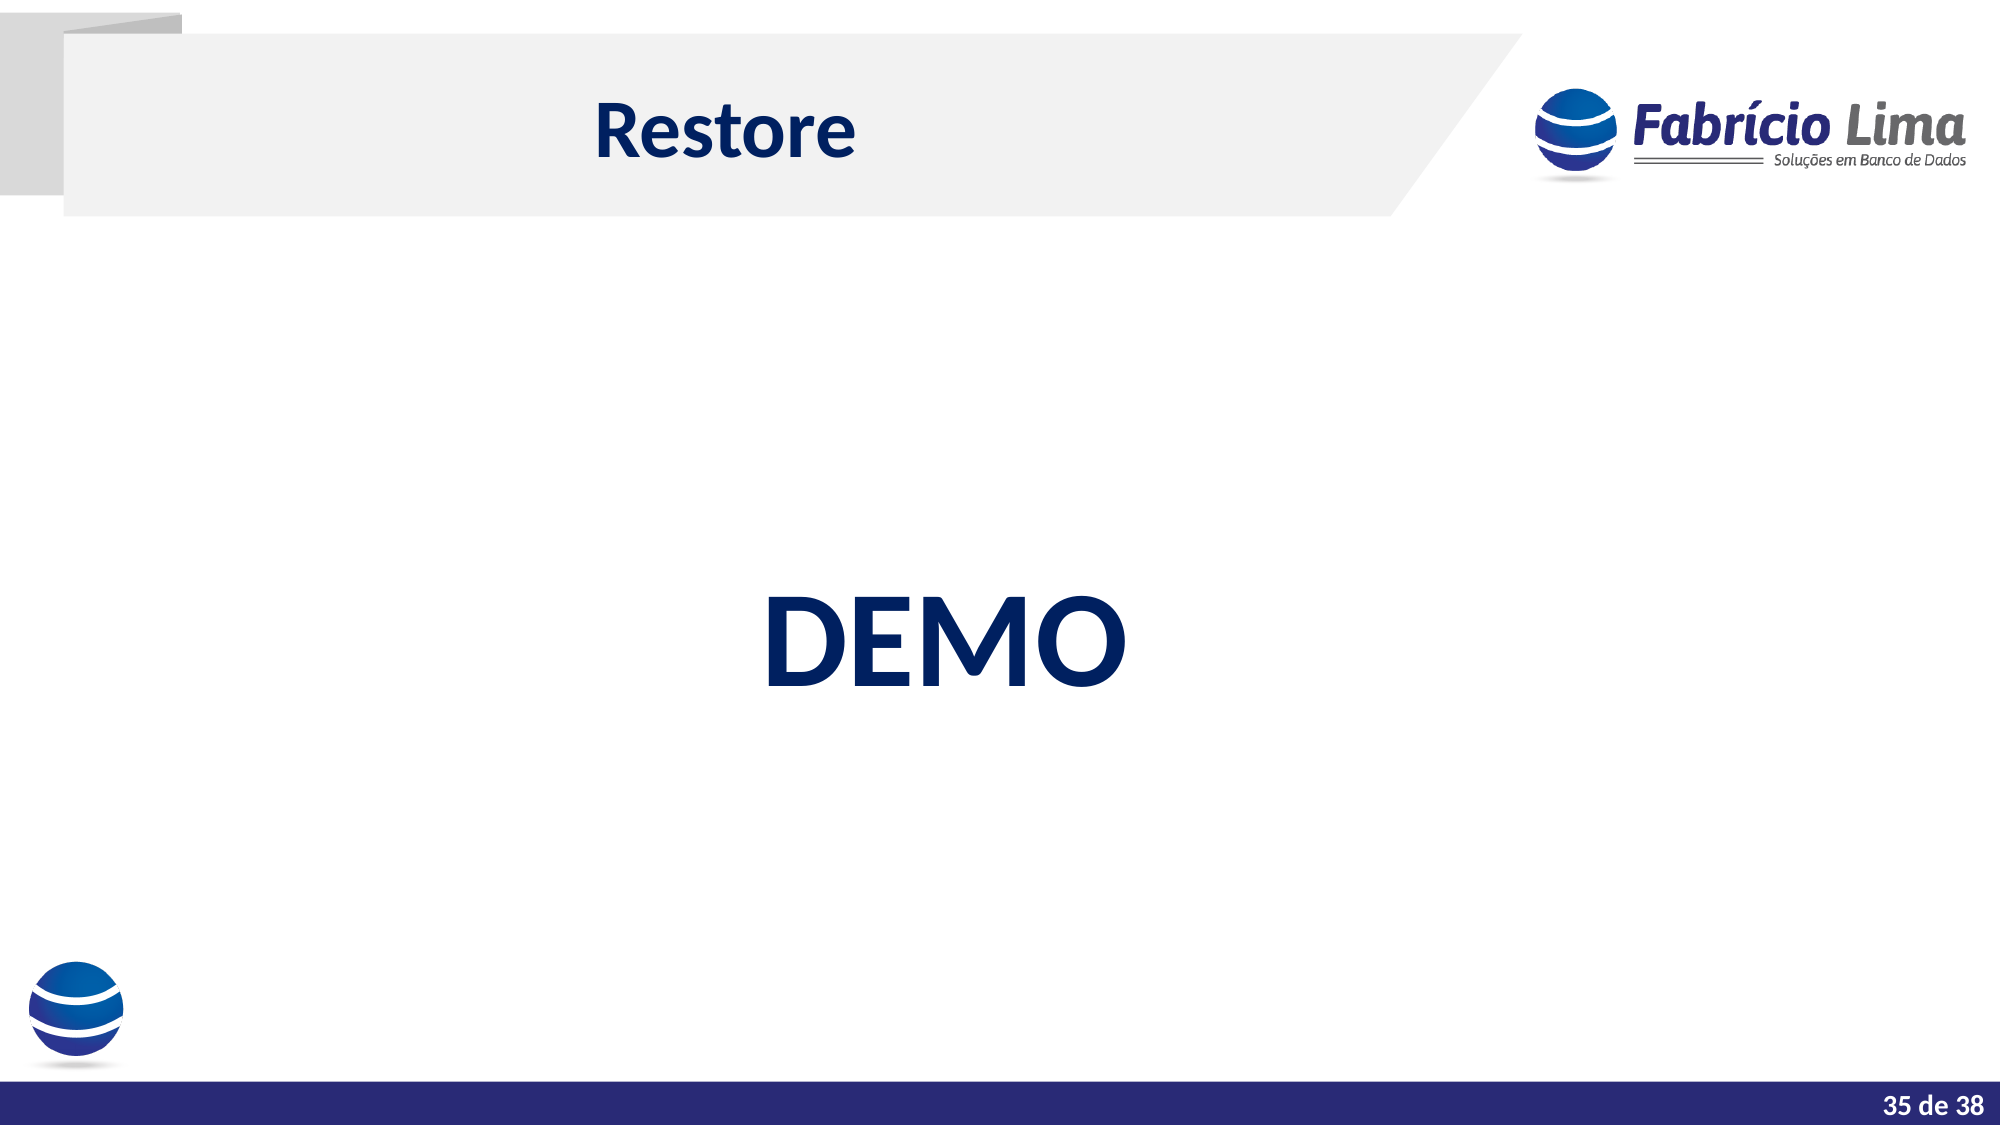

Restore

DEMO
Tarefas do dia a dia de um DBA

35 de 38